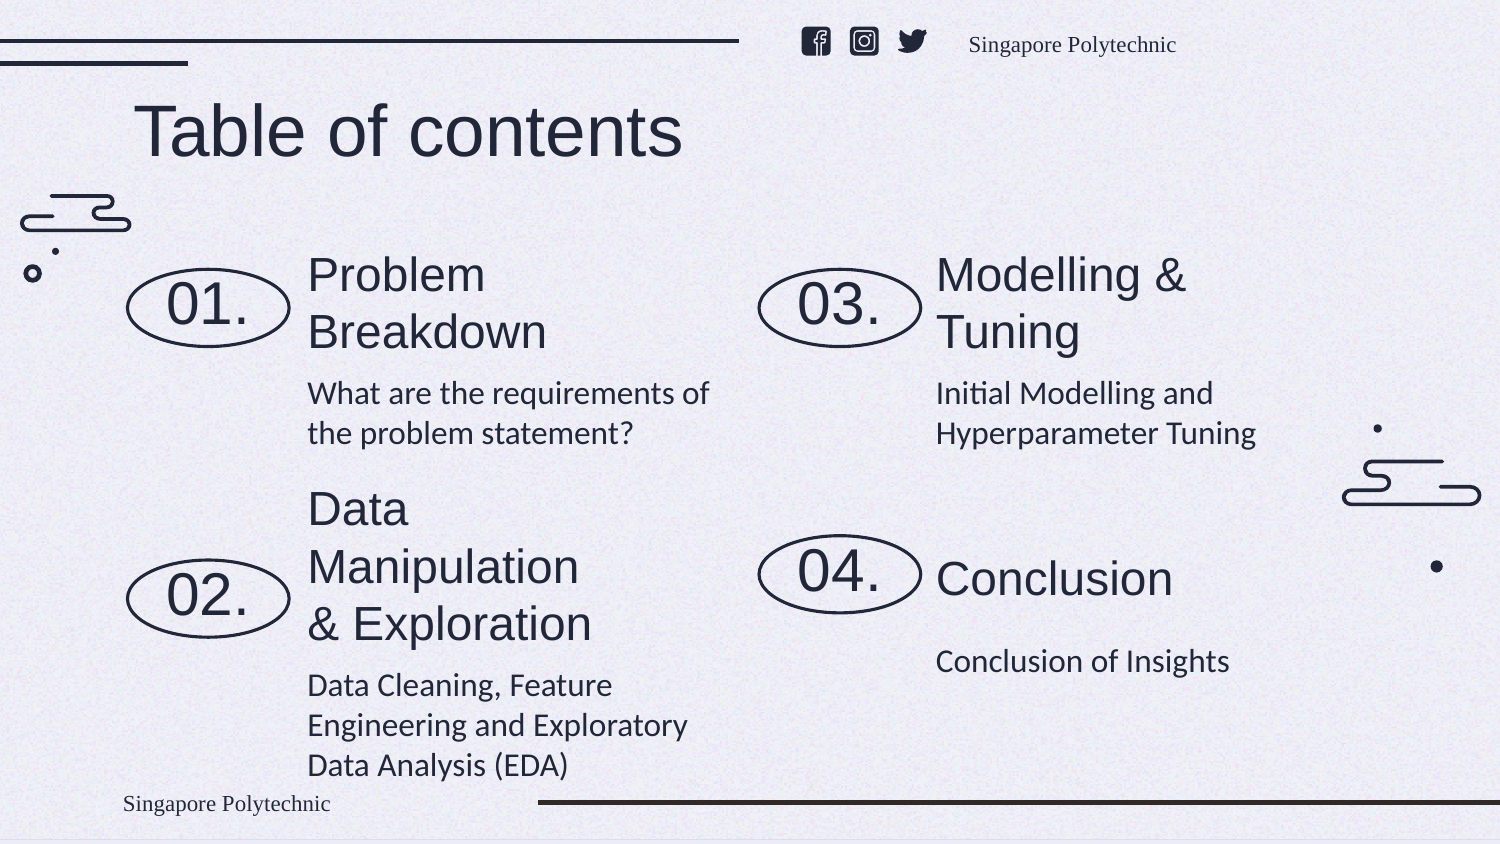

Singapore Polytechnic

Table of contents

Problem Breakdown
Modelling & Tuning

# 01.

03.
What are the requirements of the problem statement?
Initial Modelling and Hyperparameter Tuning

Conclusion

04.
Data Manipulation & Exploration

02.

Conclusion of Insights
Data Cleaning, Feature Engineering and Exploratory Data Analysis (EDA)
Singapore Polytechnic